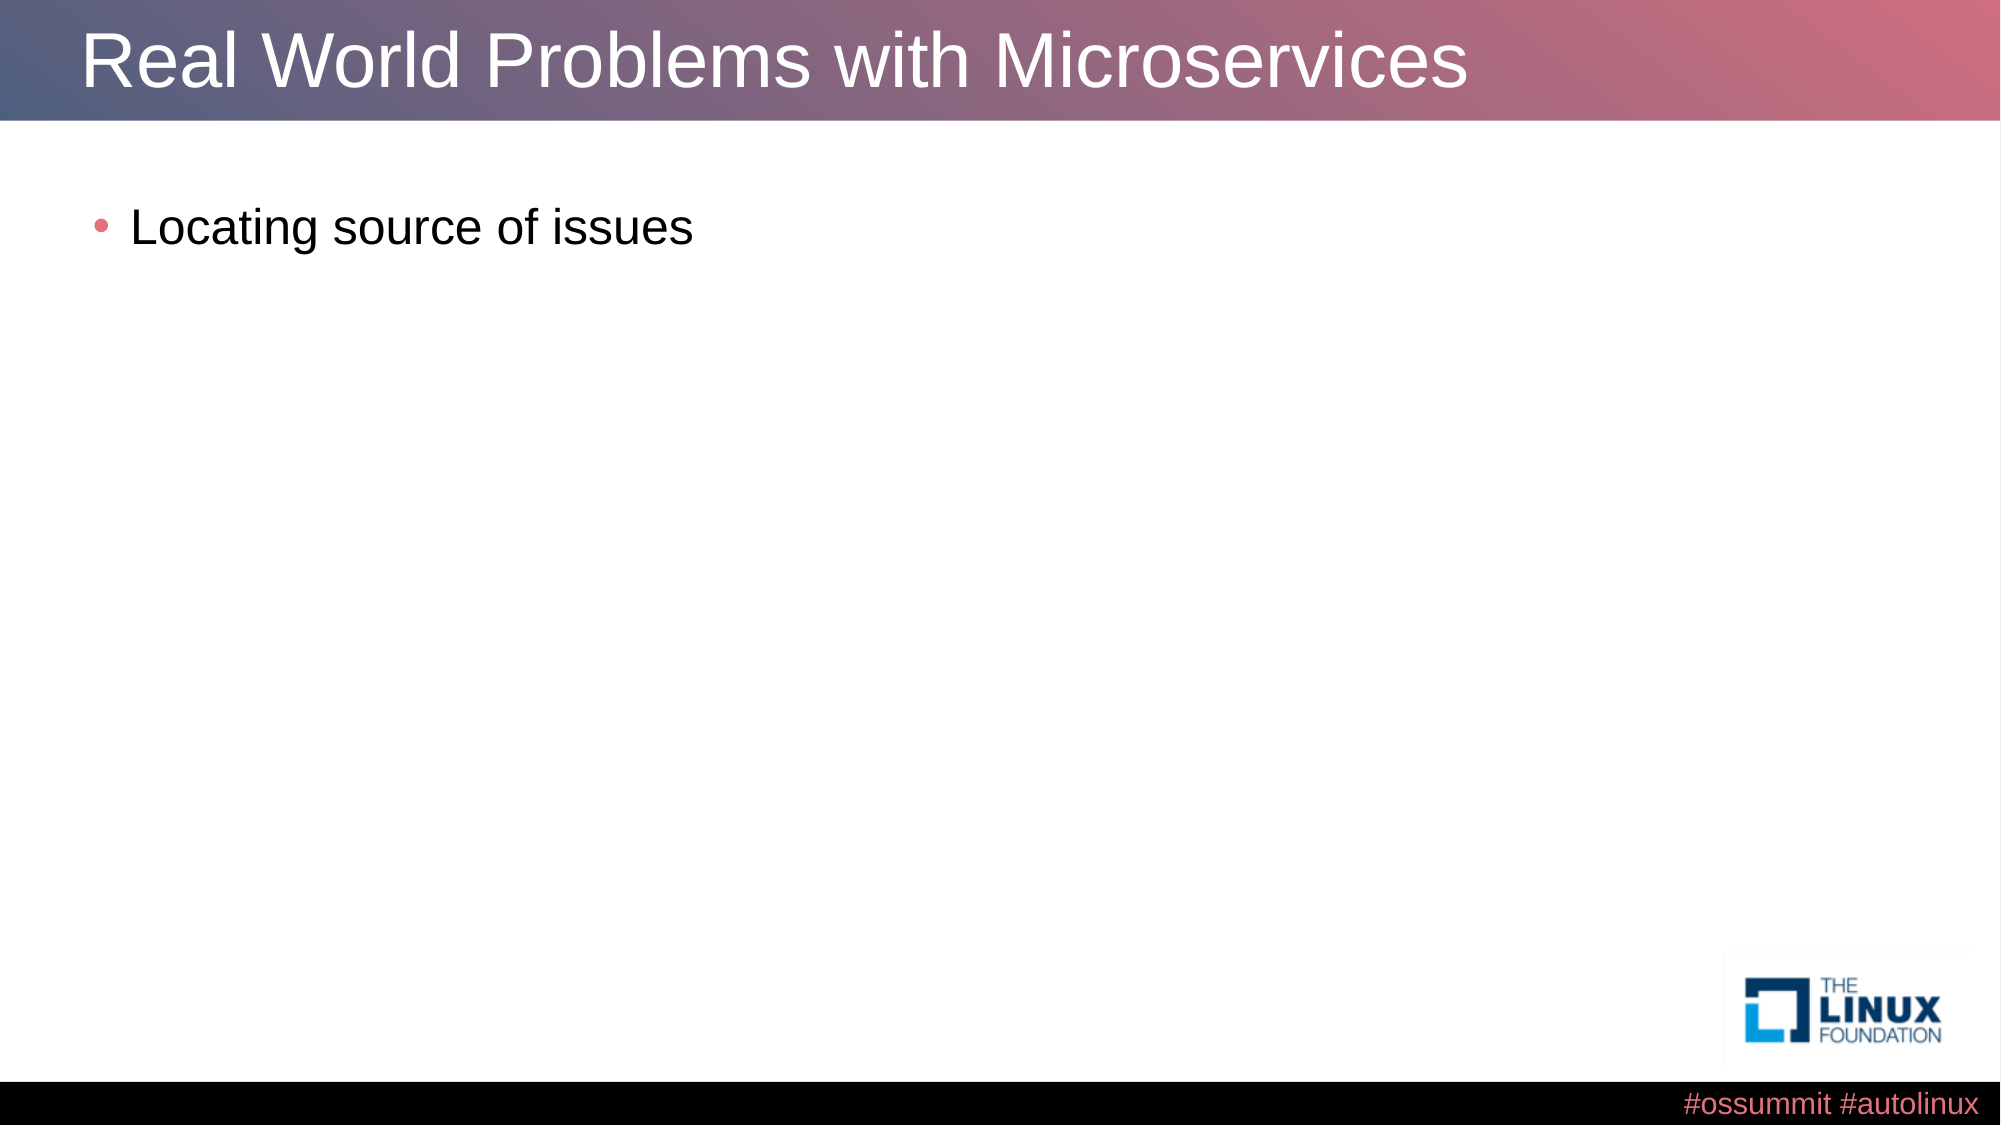

# Real World Problems with Microservices
Locating source of issues